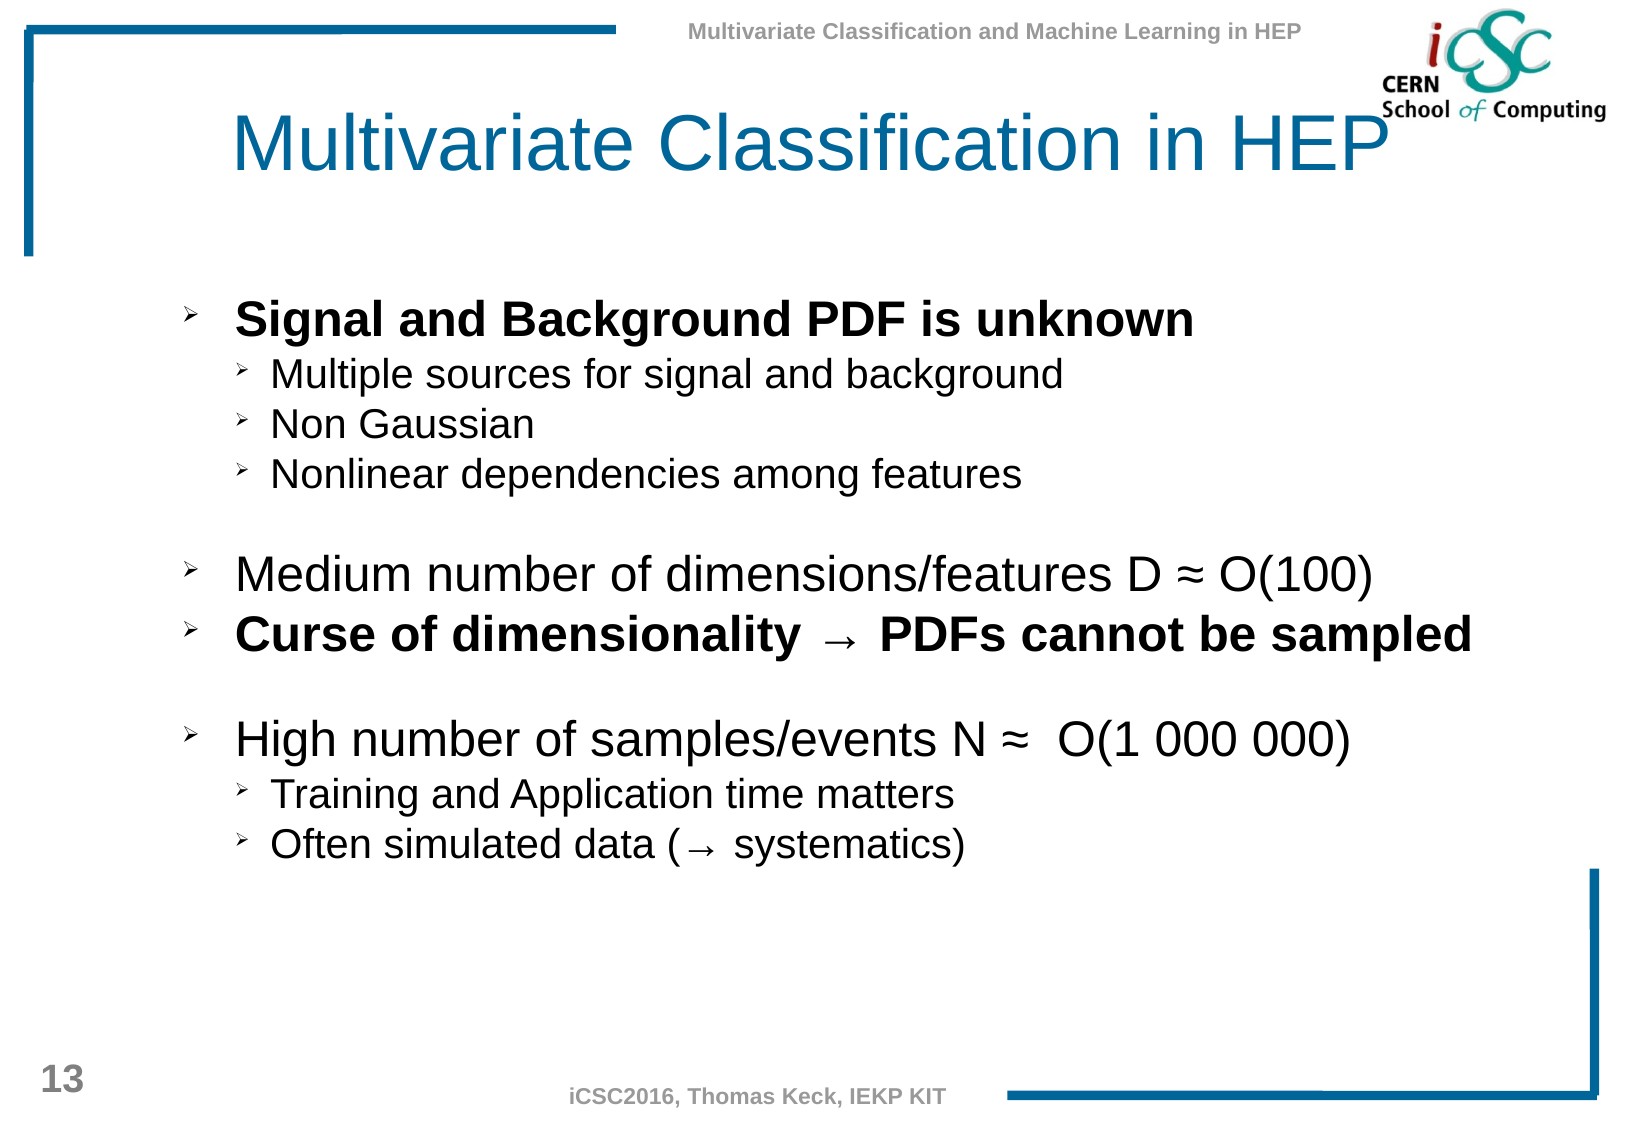

Multivariate Classification in HEP

Signal and Background PDF is unknown
Multiple sources for signal and background
Non Gaussian
Nonlinear dependencies among features
Medium number of dimensions/features D ≈ O(100)
Curse of dimensionality → PDFs cannot be sampled

High number of samples/events N ≈  O(1 000 000)
Training and Application time matters
Often simulated data (→ systematics)